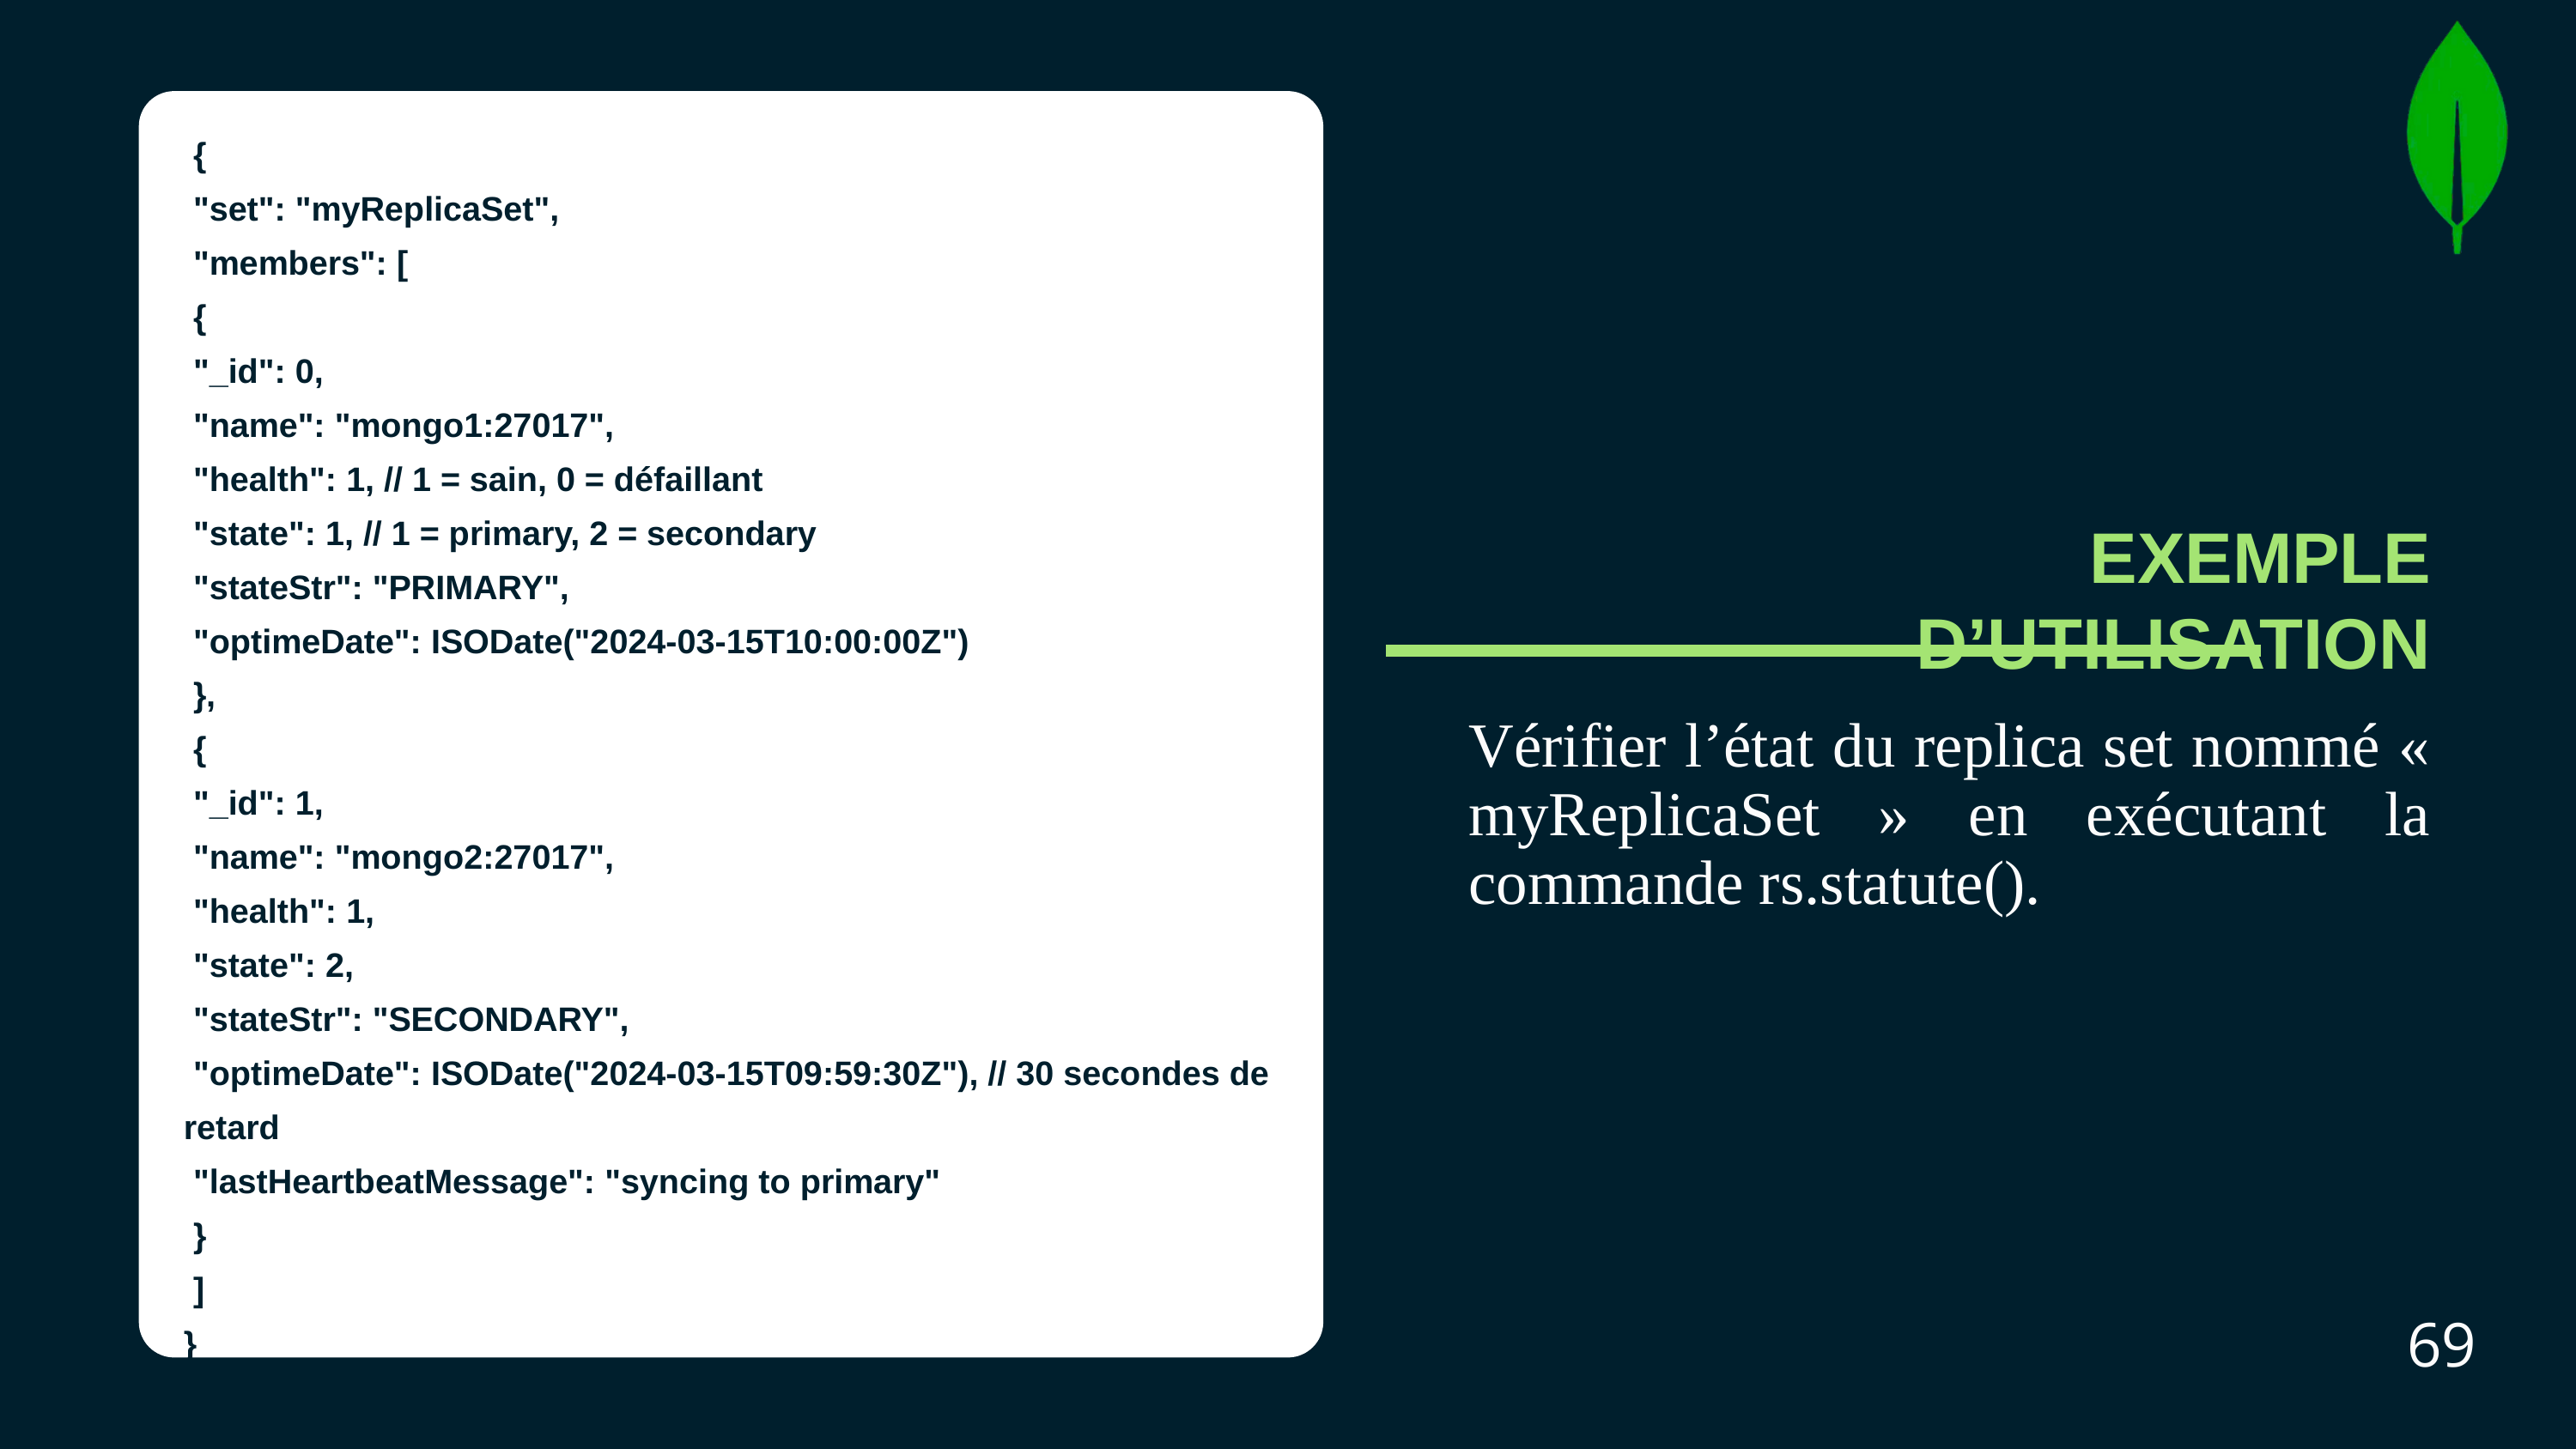

{
 "set": "myReplicaSet",
 "members": [
 {
 "_id": 0,
 "name": "mongo1:27017",
 "health": 1, // 1 = sain, 0 = défaillant
 "state": 1, // 1 = primary, 2 = secondary
 "stateStr": "PRIMARY",
 "optimeDate": ISODate("2024-03-15T10:00:00Z")
 },
 {
 "_id": 1,
 "name": "mongo2:27017",
 "health": 1,
 "state": 2,
 "stateStr": "SECONDARY",
 "optimeDate": ISODate("2024-03-15T09:59:30Z"), // 30 secondes de retard
 "lastHeartbeatMessage": "syncing to primary"
 }
 ]
}
EXEMPLE D’UTILISATION

Vérifier l’état du replica set nommé « myReplicaSet » en exécutant la commande rs.statute().

69